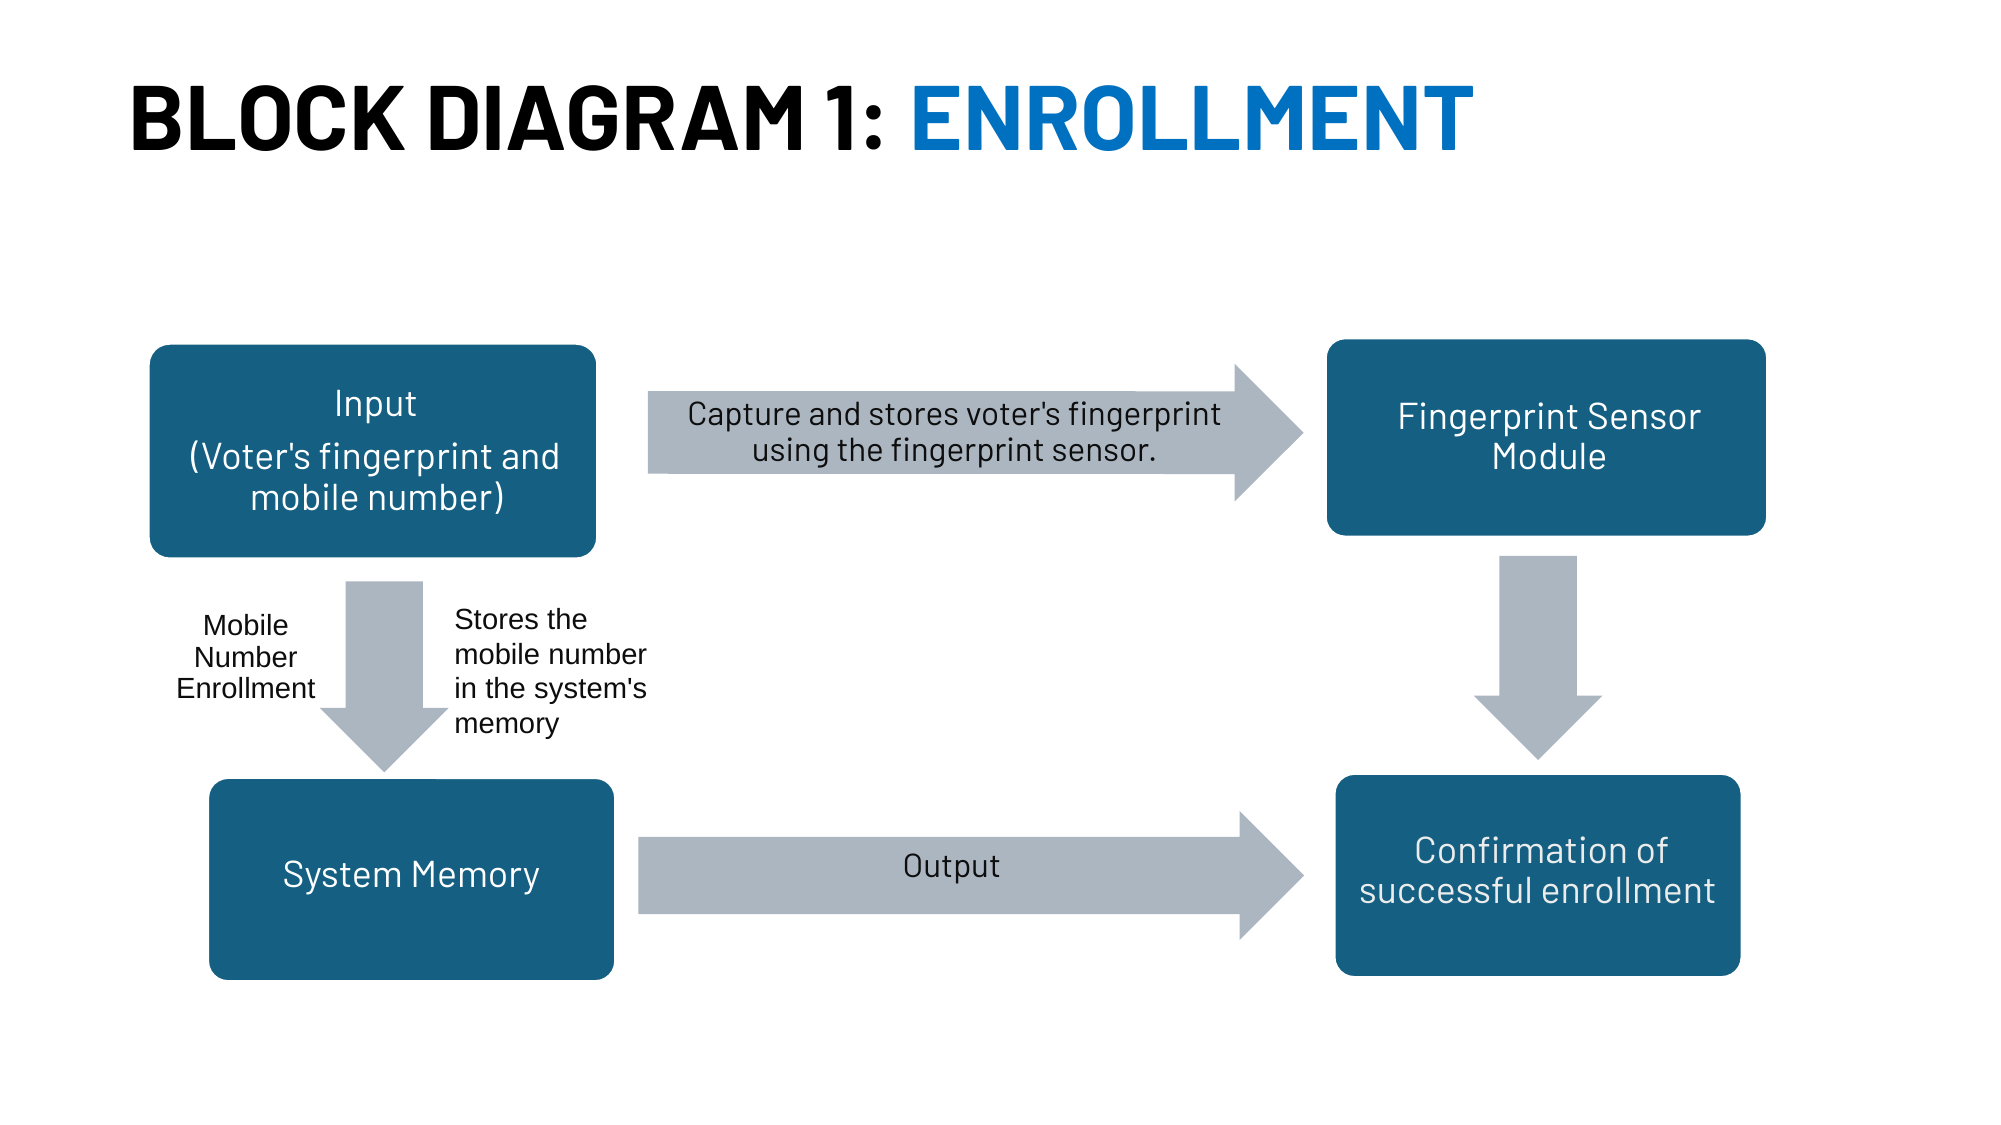

# BLOCK DIAGRAM 1: ENROLLMENT
Input
(Voter's fingerprint and mobile number)
Capture and stores voter's fingerprint using the fingerprint sensor.
Fingerprint Sensor Module

Mobile Number Enrollment
Stores the mobile number in the system's memory

 Confirmation of successful enrollment

System Memory
Output